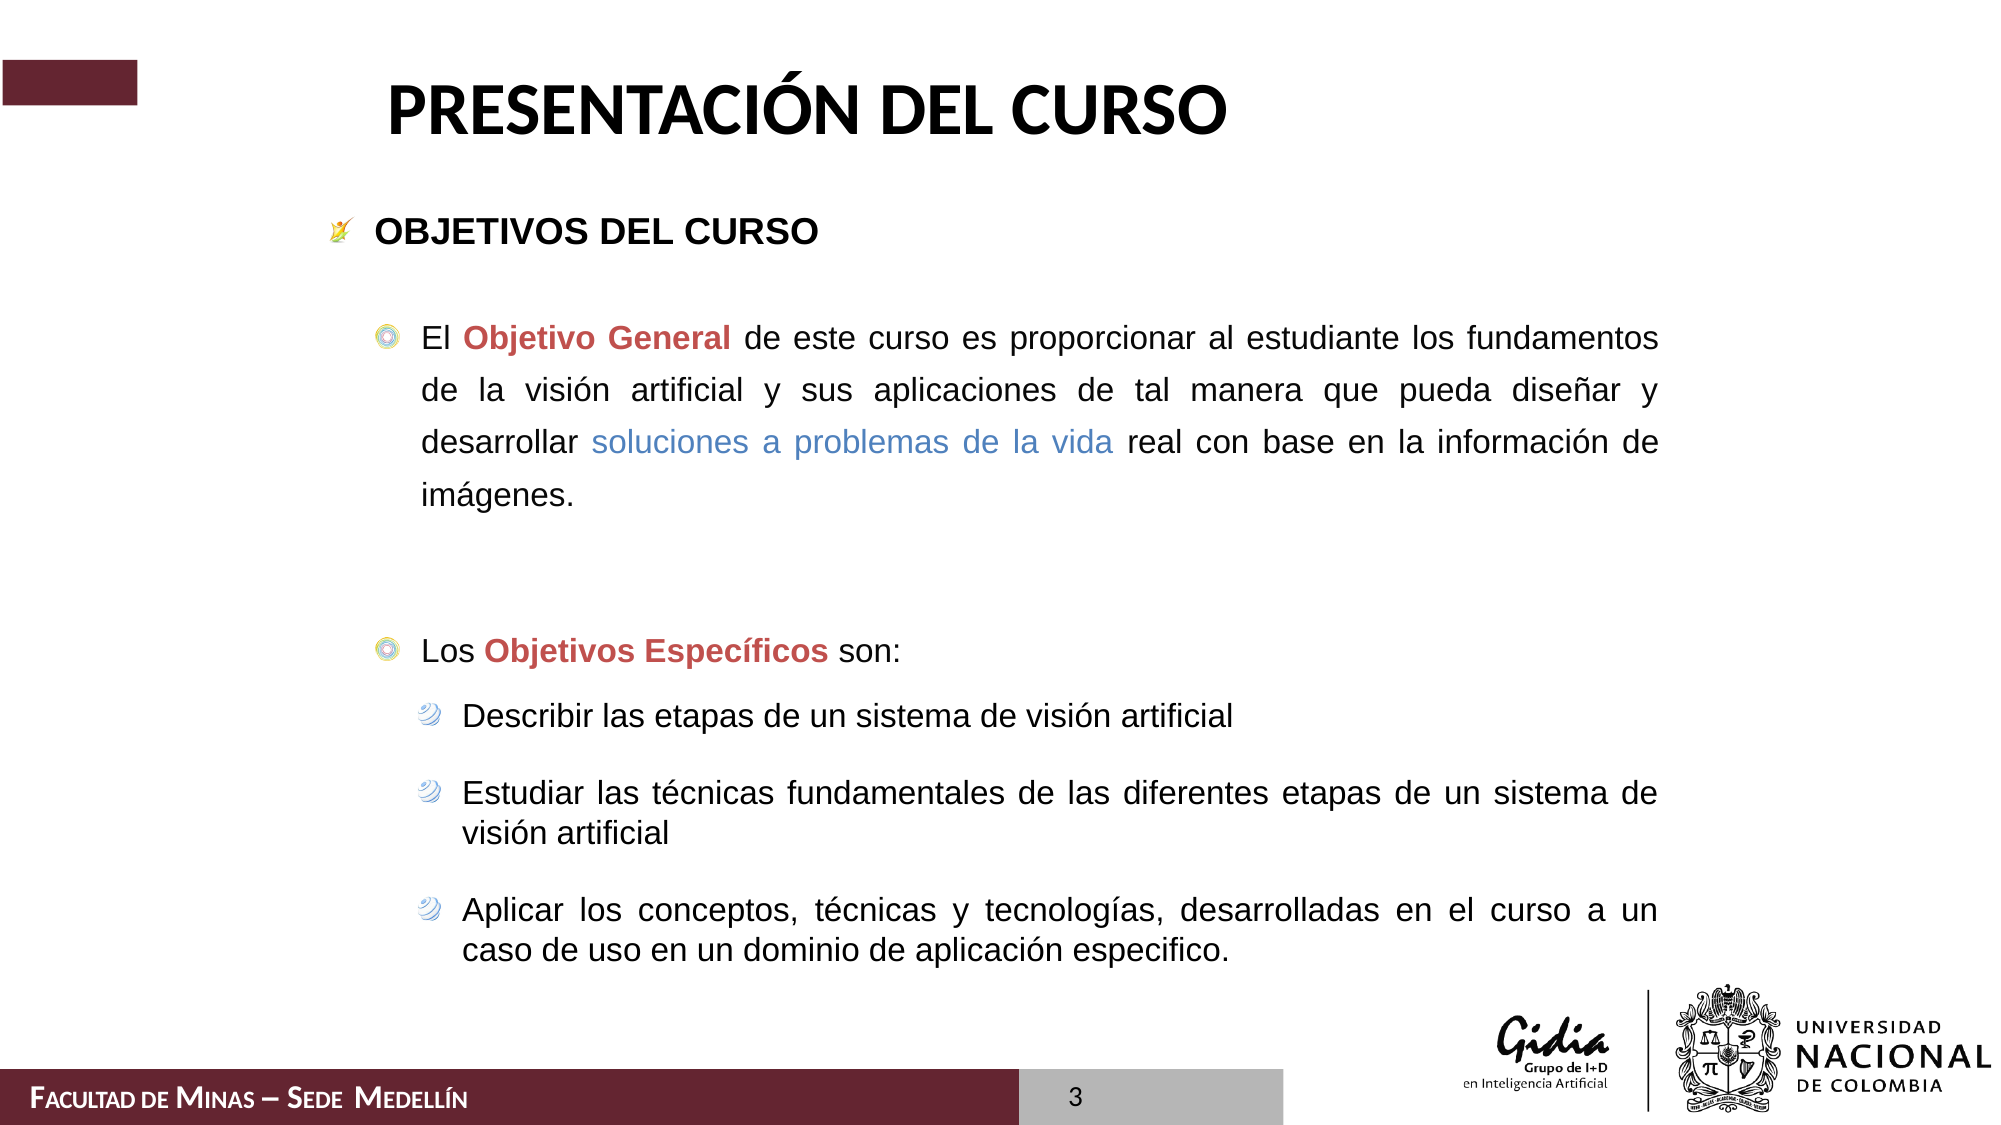

# Presentación del Curso
Objetivos del Curso

El Objetivo General de este curso es proporcionar al estudiante los fundamentos de la visión artificial y sus aplicaciones de tal manera que pueda diseñar y desarrollar soluciones a problemas de la vida real con base en la información de imágenes.

Los Objetivos Específicos son:
Describir las etapas de un sistema de visión artificial
Estudiar las técnicas fundamentales de las diferentes etapas de un sistema de visión artificial
Aplicar los conceptos, técnicas y tecnologías, desarrolladas en el curso a un caso de uso en un dominio de aplicación especifico.

3